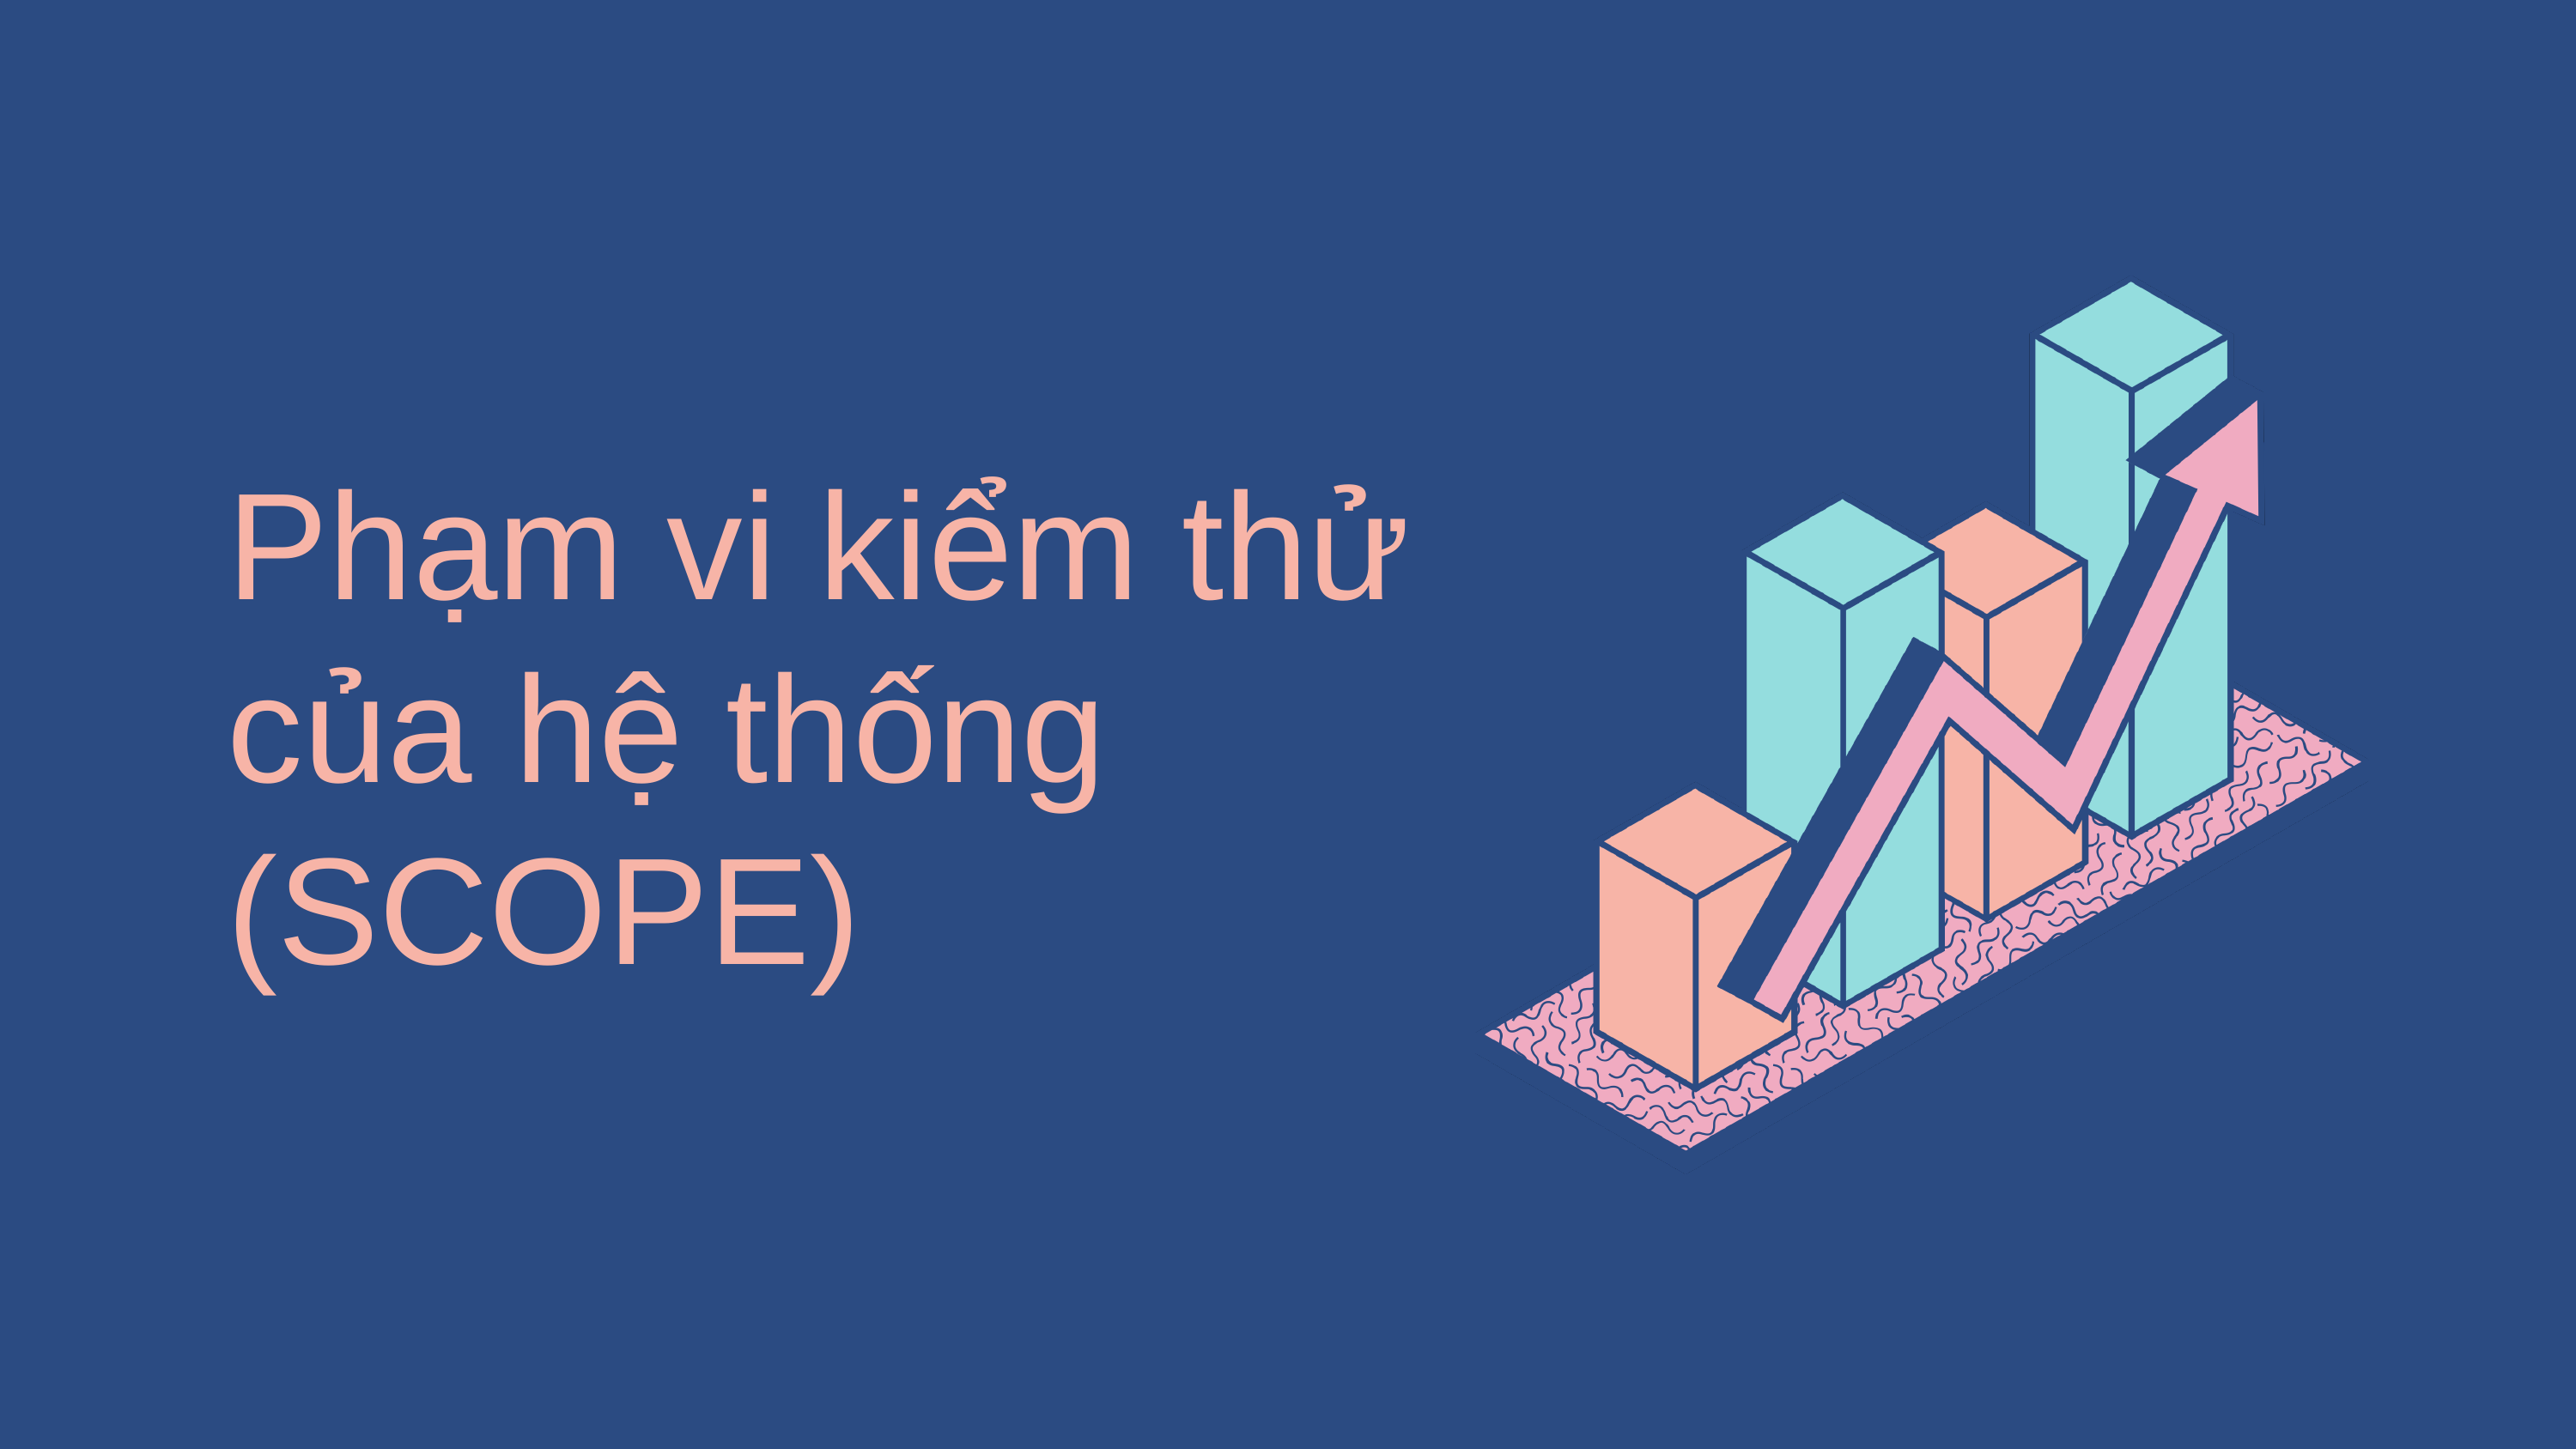

Phạm vi kiểm thử của hệ thống (SCOPE)